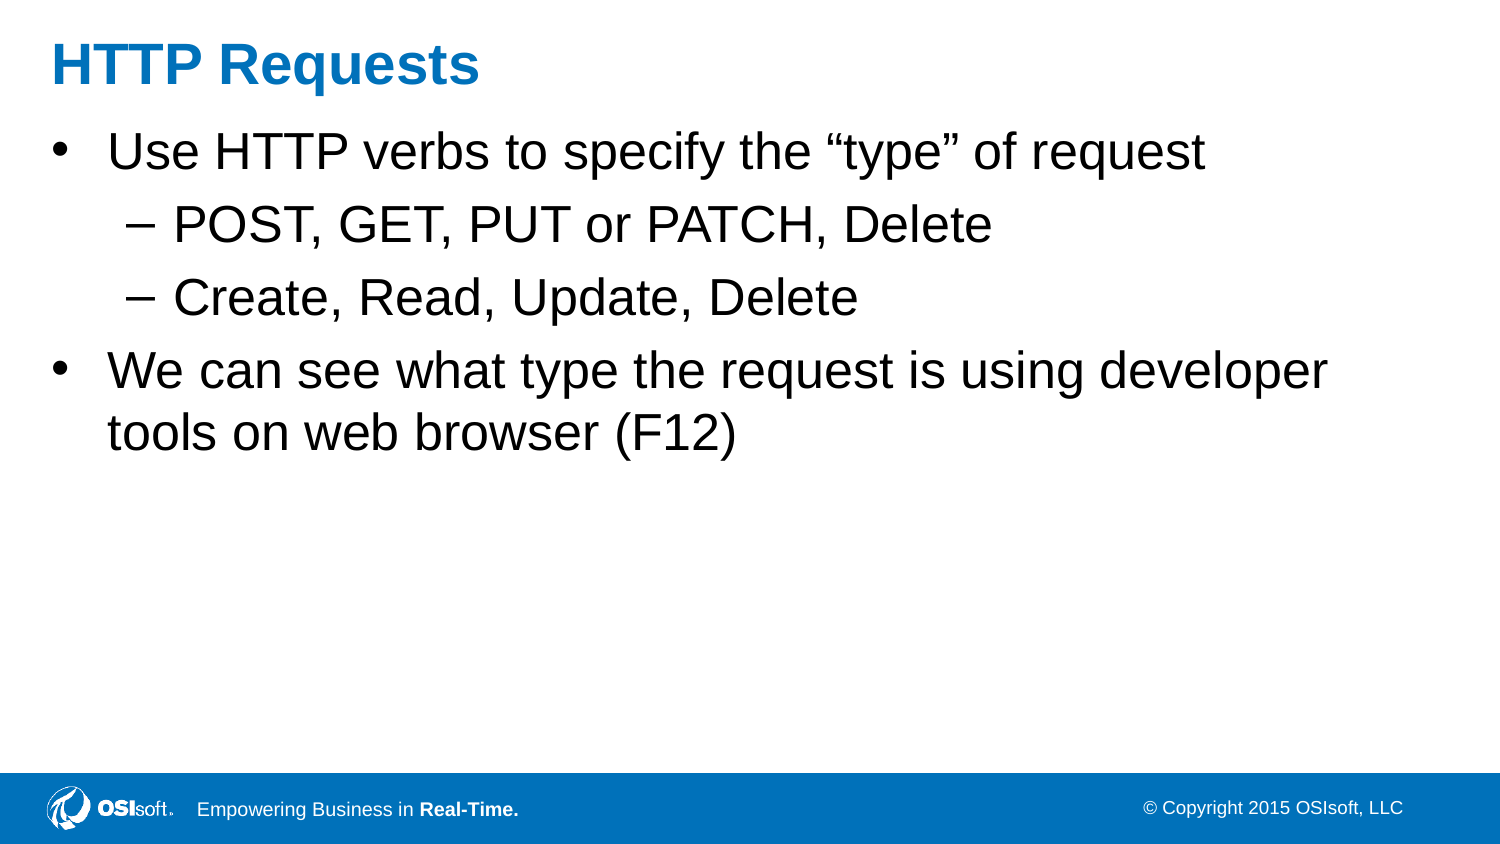

# HTTP Requests
Use HTTP verbs to specify the “type” of request
POST, GET, PUT or PATCH, Delete
Create, Read, Update, Delete
We can see what type the request is using developer tools on web browser (F12)